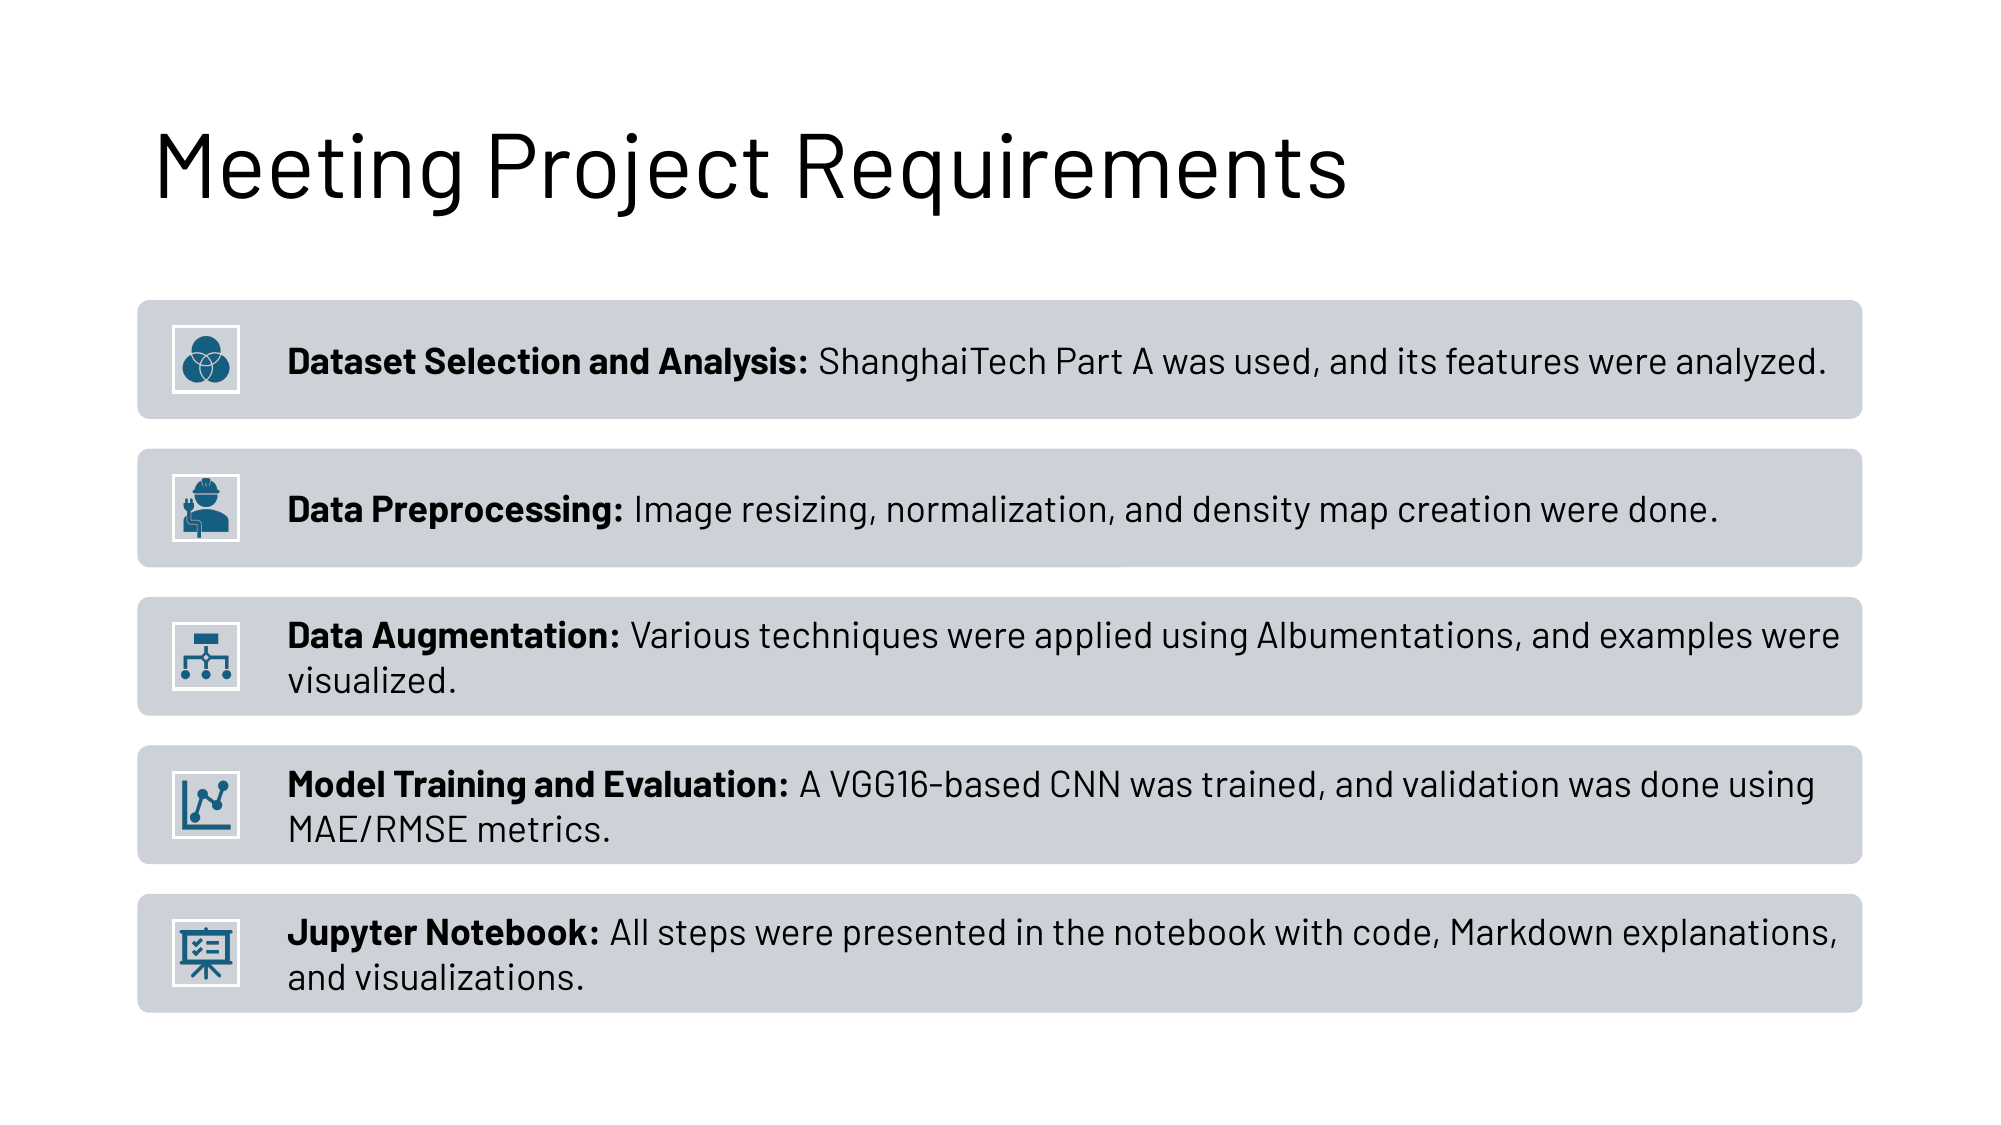

# Meeting Project Requirements
Dataset Selection and Analysis: ShanghaiTech Part A was used, and its features were analyzed.
Data Preprocessing: Image resizing, normalization, and density map creation were done.
Data Augmentation: Various techniques were applied using Albumentations, and examples were visualized.
Model Training and Evaluation: A VGG16-based CNN was trained, and validation was done using MAE/RMSE metrics.
Jupyter Notebook: All steps were presented in the notebook with code, Markdown explanations, and visualizations.